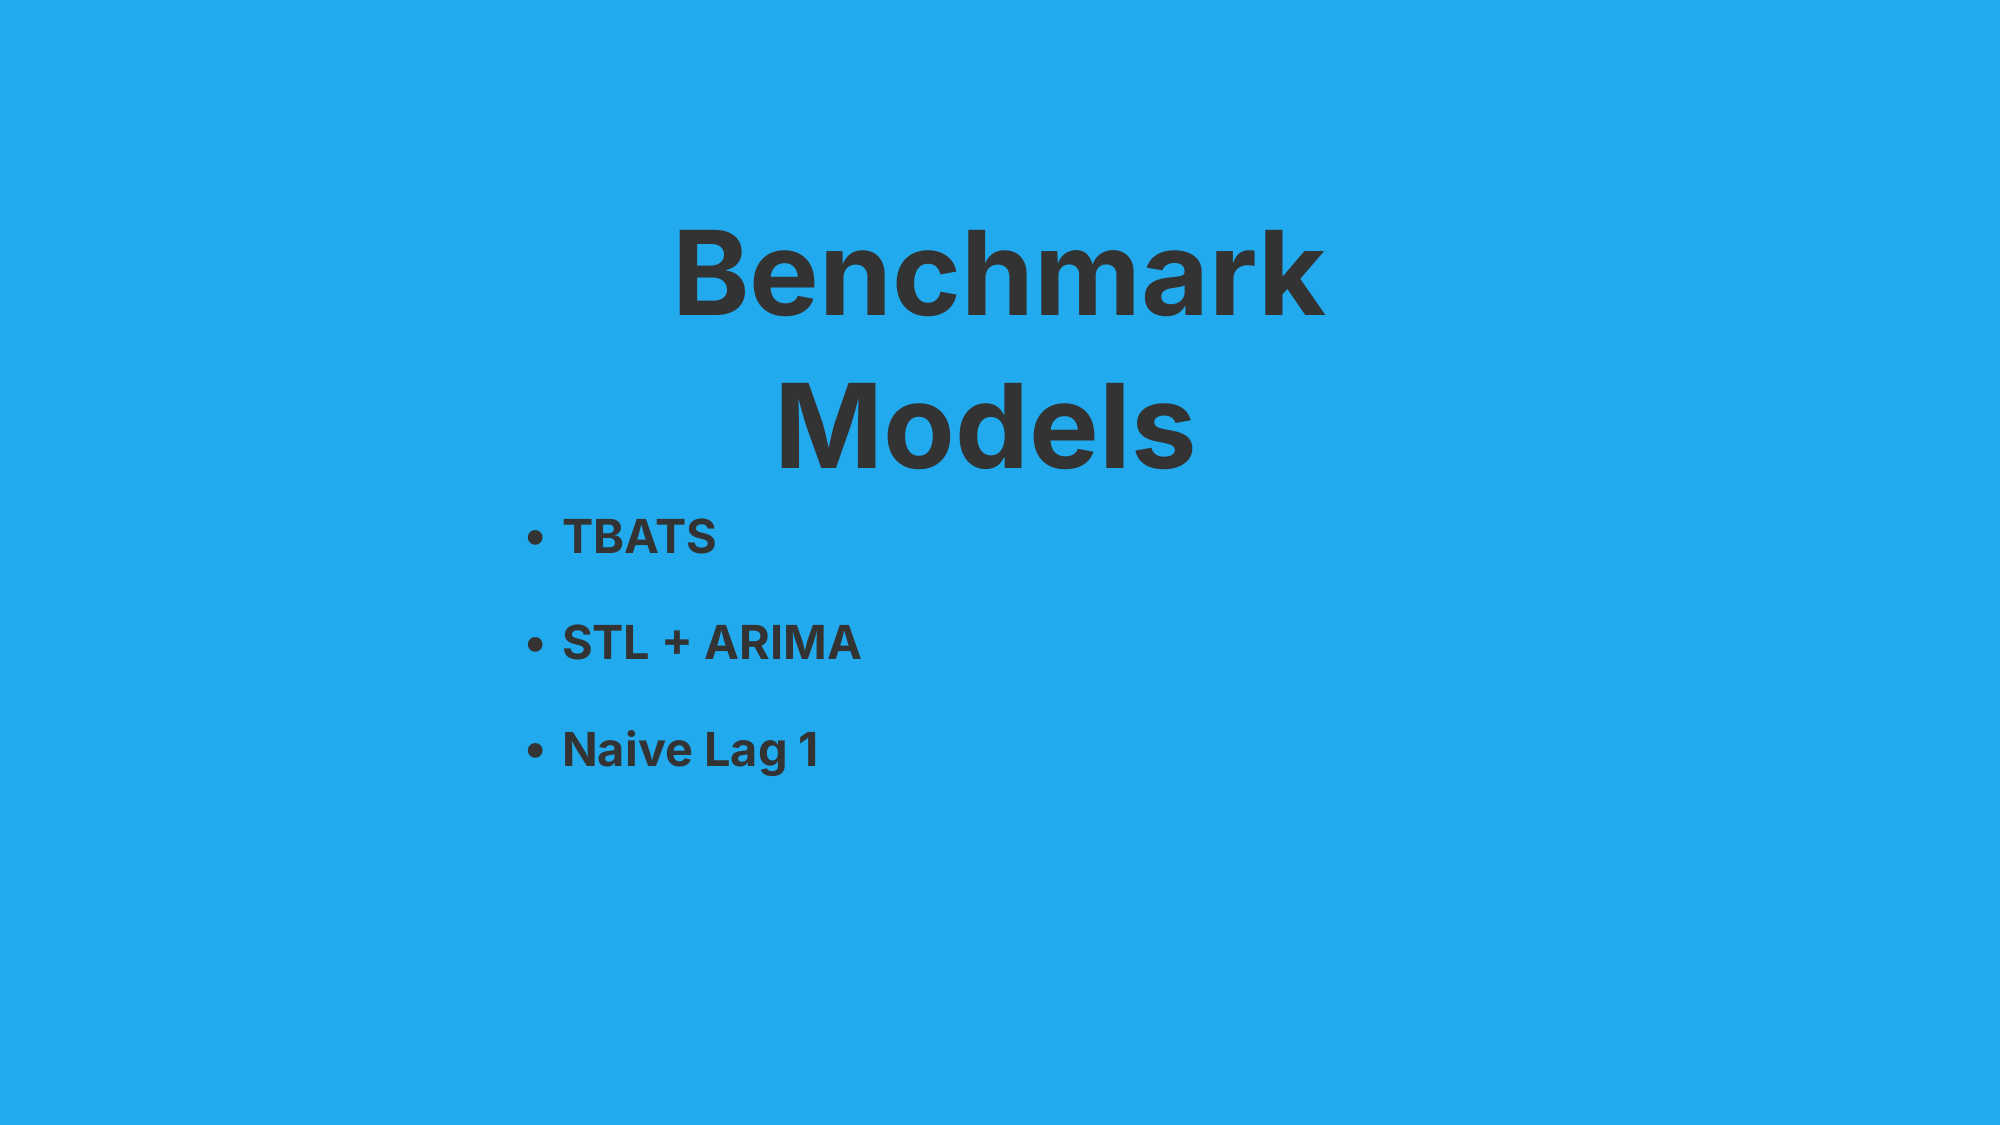

Benchmark Models
TBATS
STL + ARIMA
Naive Lag 1